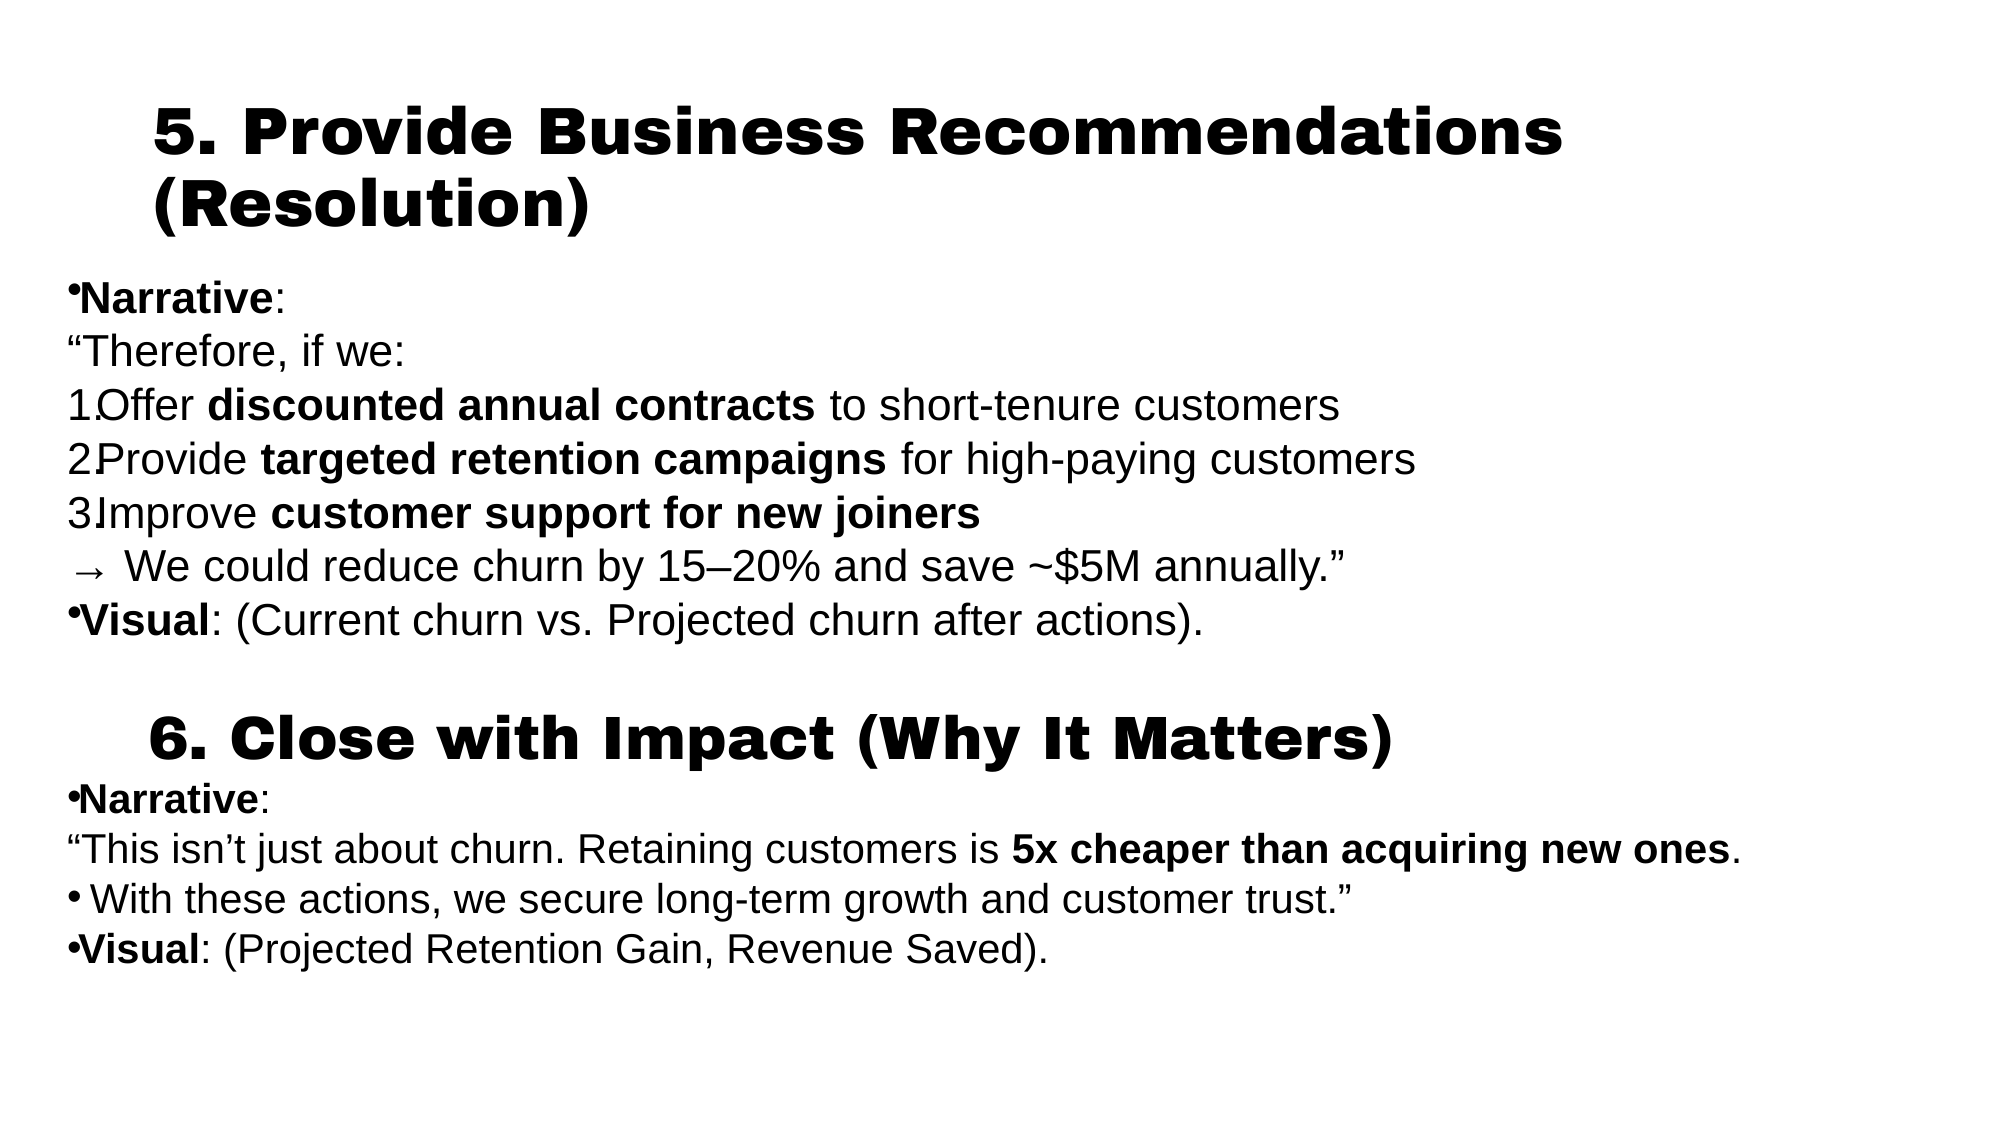

# 5. Provide Business Recommendations (Resolution)
Narrative:
“Therefore, if we:
Offer discounted annual contracts to short-tenure customers
Provide targeted retention campaigns for high-paying customers
Improve customer support for new joiners
→ We could reduce churn by 15–20% and save ~$5M annually.”
Visual: (Current churn vs. Projected churn after actions).

    6. Close with Impact (Why It Matters)
Narrative:
“This isn’t just about churn. Retaining customers is 5x cheaper than acquiring new ones.
 With these actions, we secure long-term growth and customer trust.”
Visual: (Projected Retention Gain, Revenue Saved).